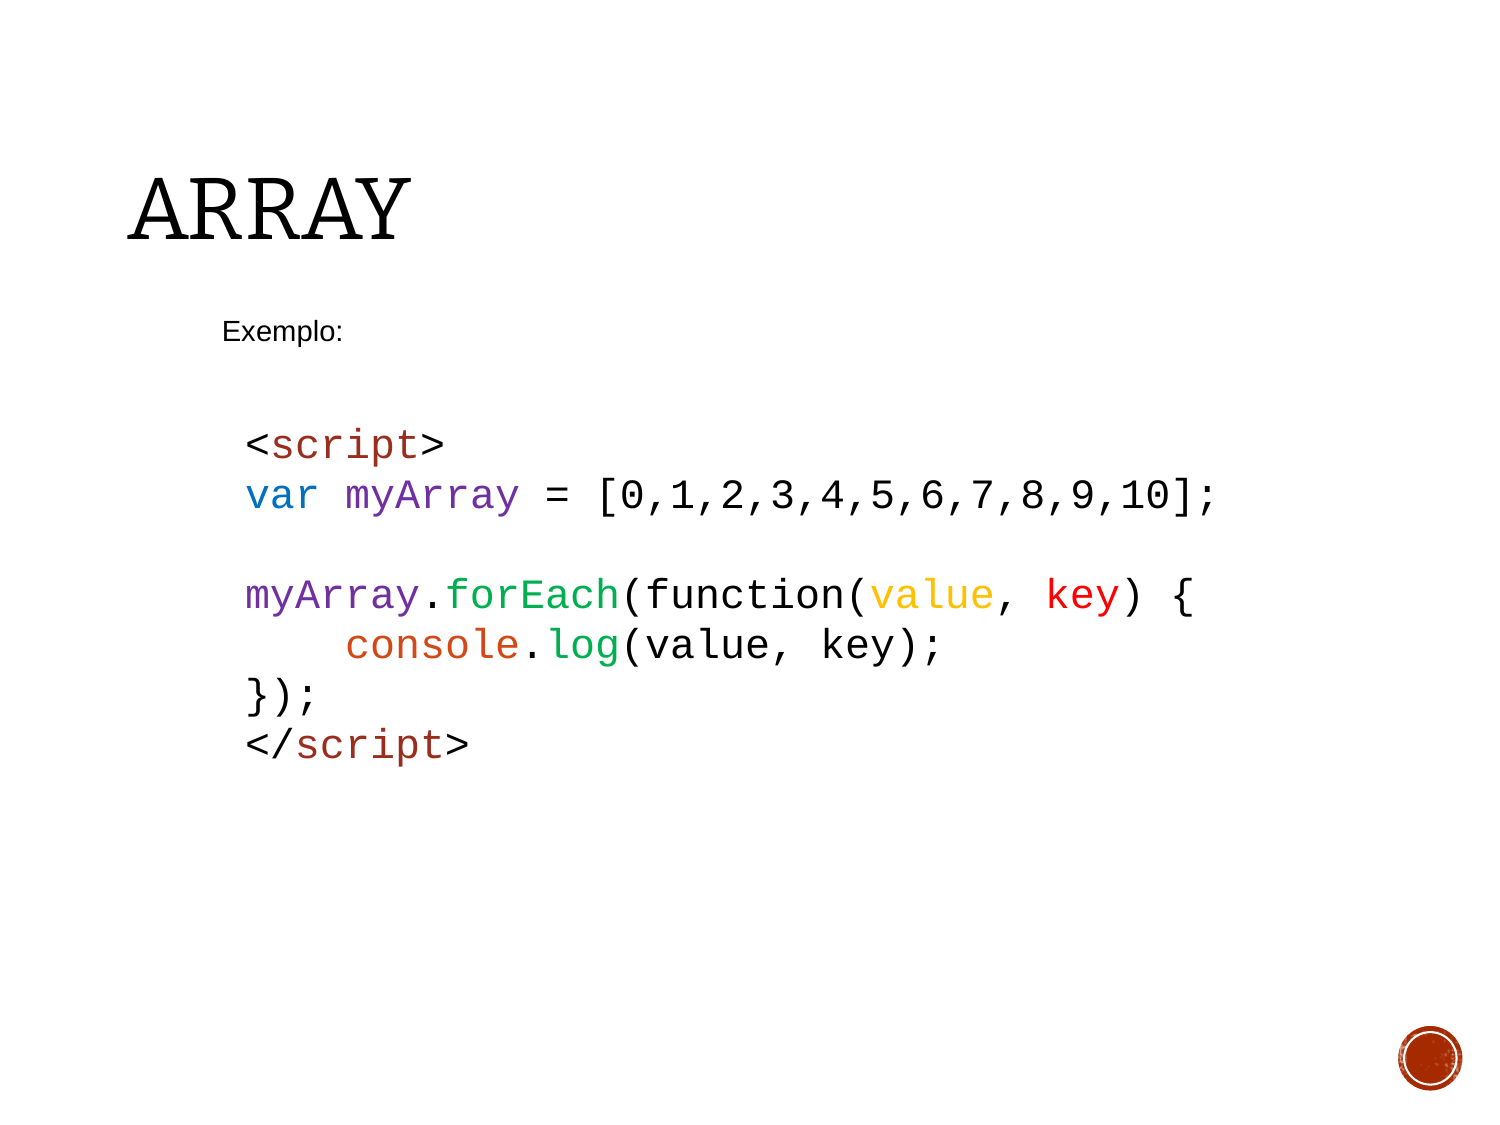

# Array
Exemplo:
<script>
var myArray = [0,1,2,3,4,5,6,7,8,9,10];

myArray.forEach(function(value, key) {
    console.log(value, key);
});
</script>